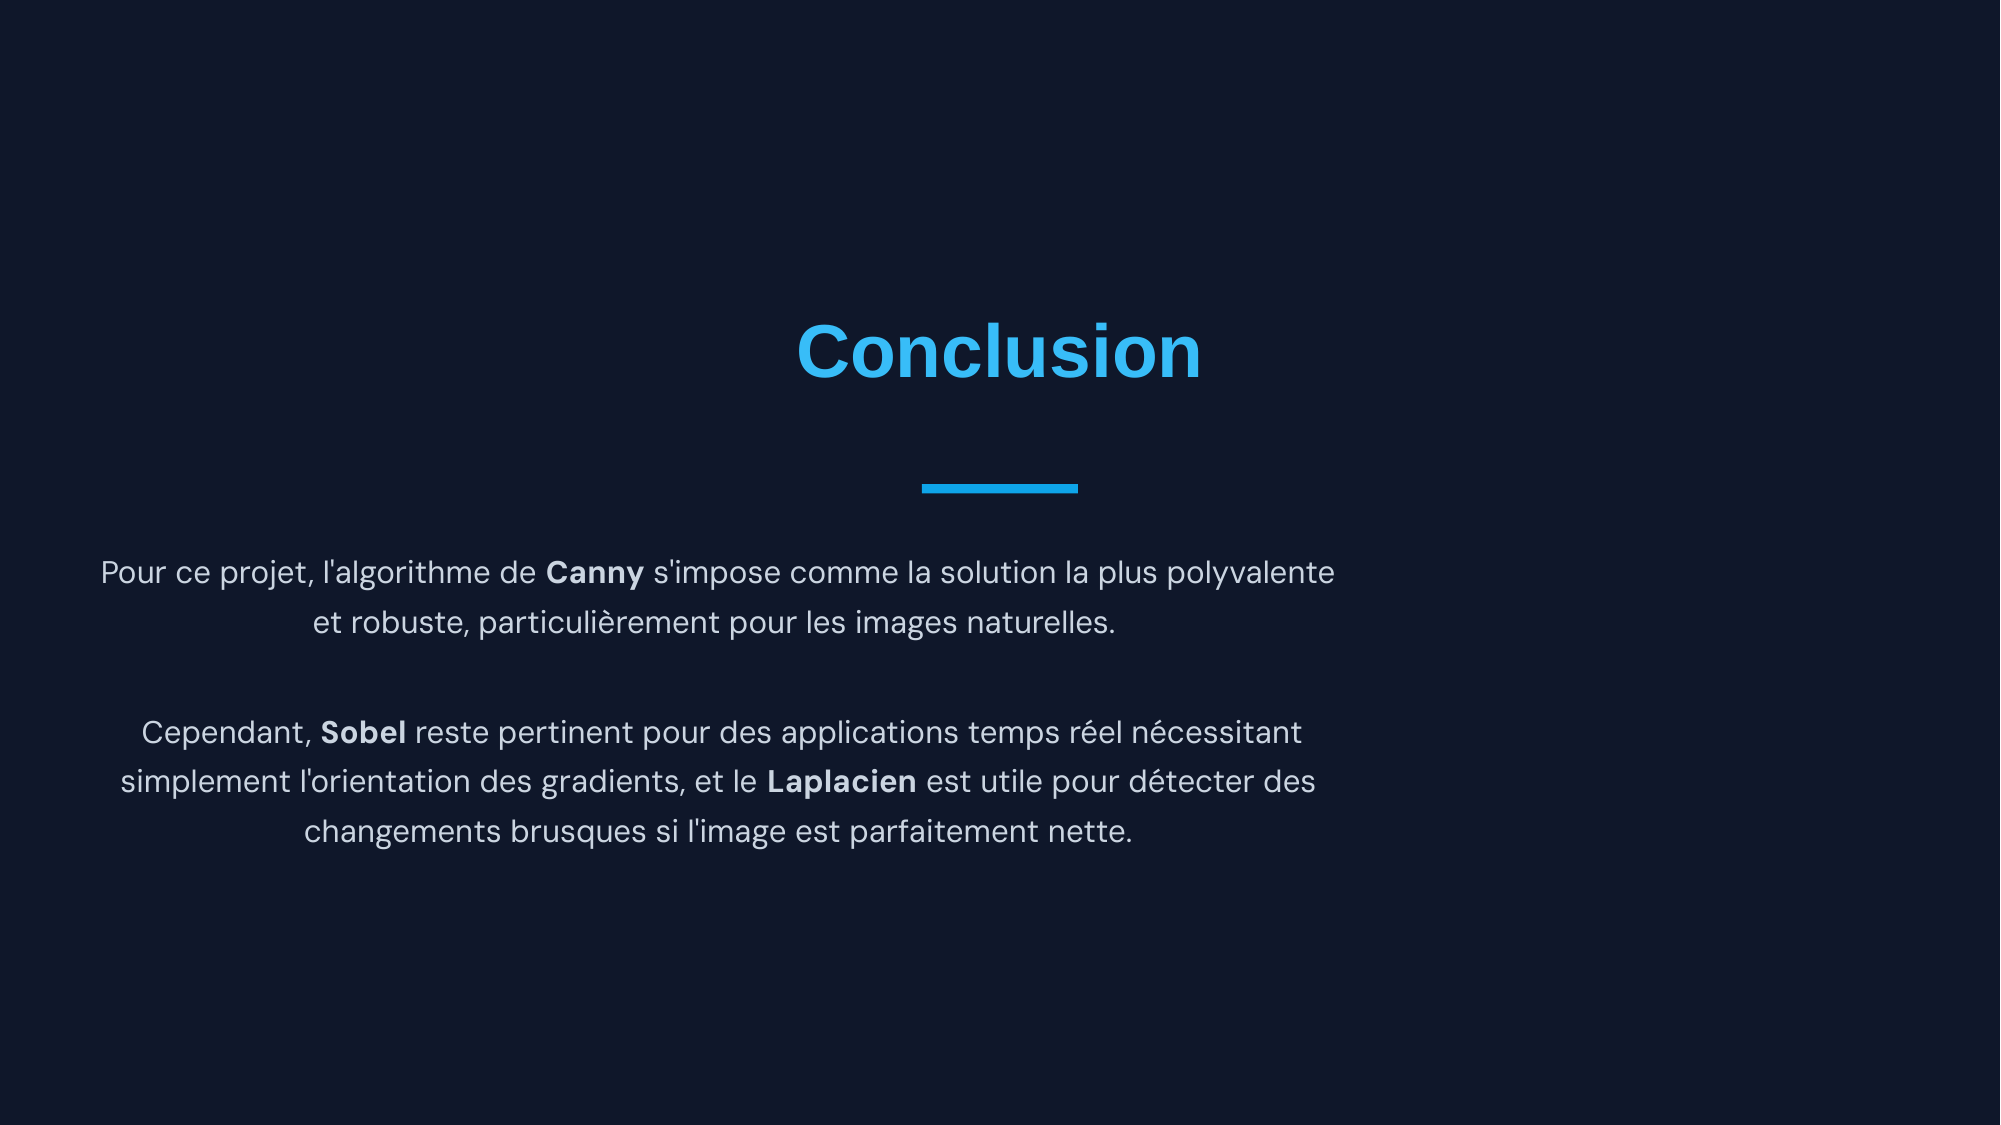

Conclusion

Pour ce projet, l'algorithme de Canny s'impose comme la solution la plus polyvalente et robuste, particulièrement pour les images naturelles.
 Cependant, Sobel reste pertinent pour des applications temps réel nécessitant simplement l'orientation des gradients, et le Laplacien est utile pour détecter des changements brusques si l'image est parfaitement nette.